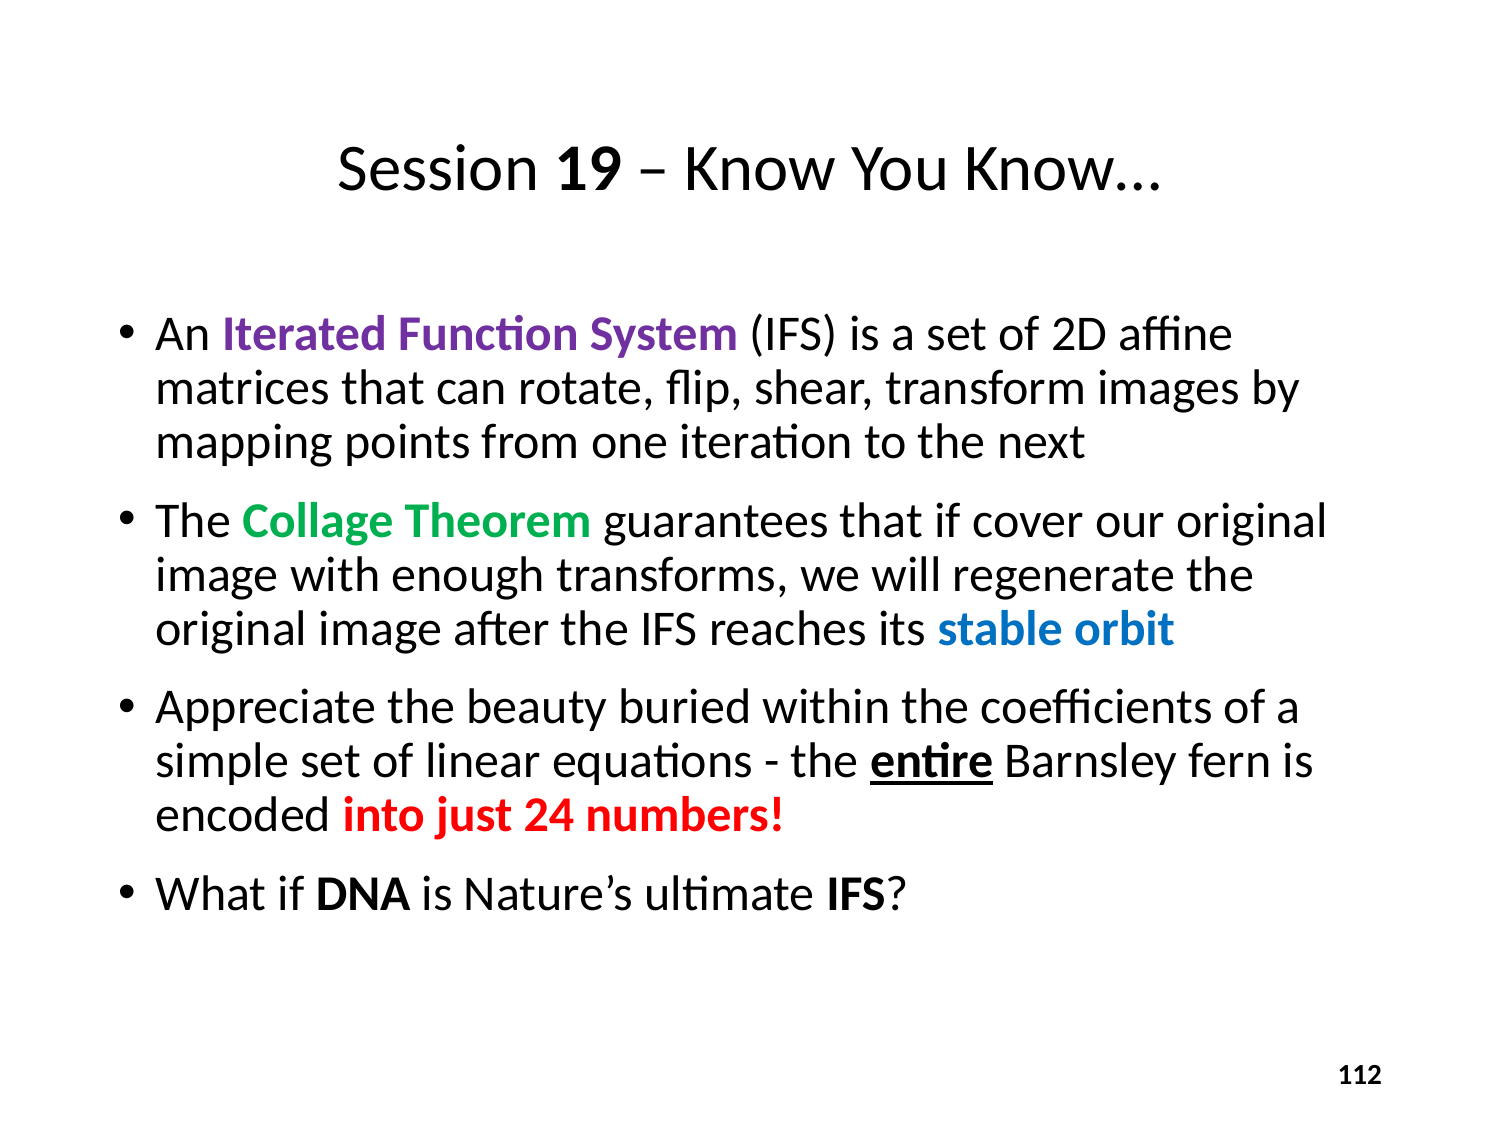

# Session 19 – Know You Know…
An Iterated Function System (IFS) is a set of 2D affine matrices that can rotate, flip, shear, transform images by mapping points from one iteration to the next
The Collage Theorem guarantees that if cover our original image with enough transforms, we will regenerate the original image after the IFS reaches its stable orbit
Appreciate the beauty buried within the coefficients of a simple set of linear equations - the entire Barnsley fern is encoded into just 24 numbers!
What if DNA is Nature’s ultimate IFS?
112